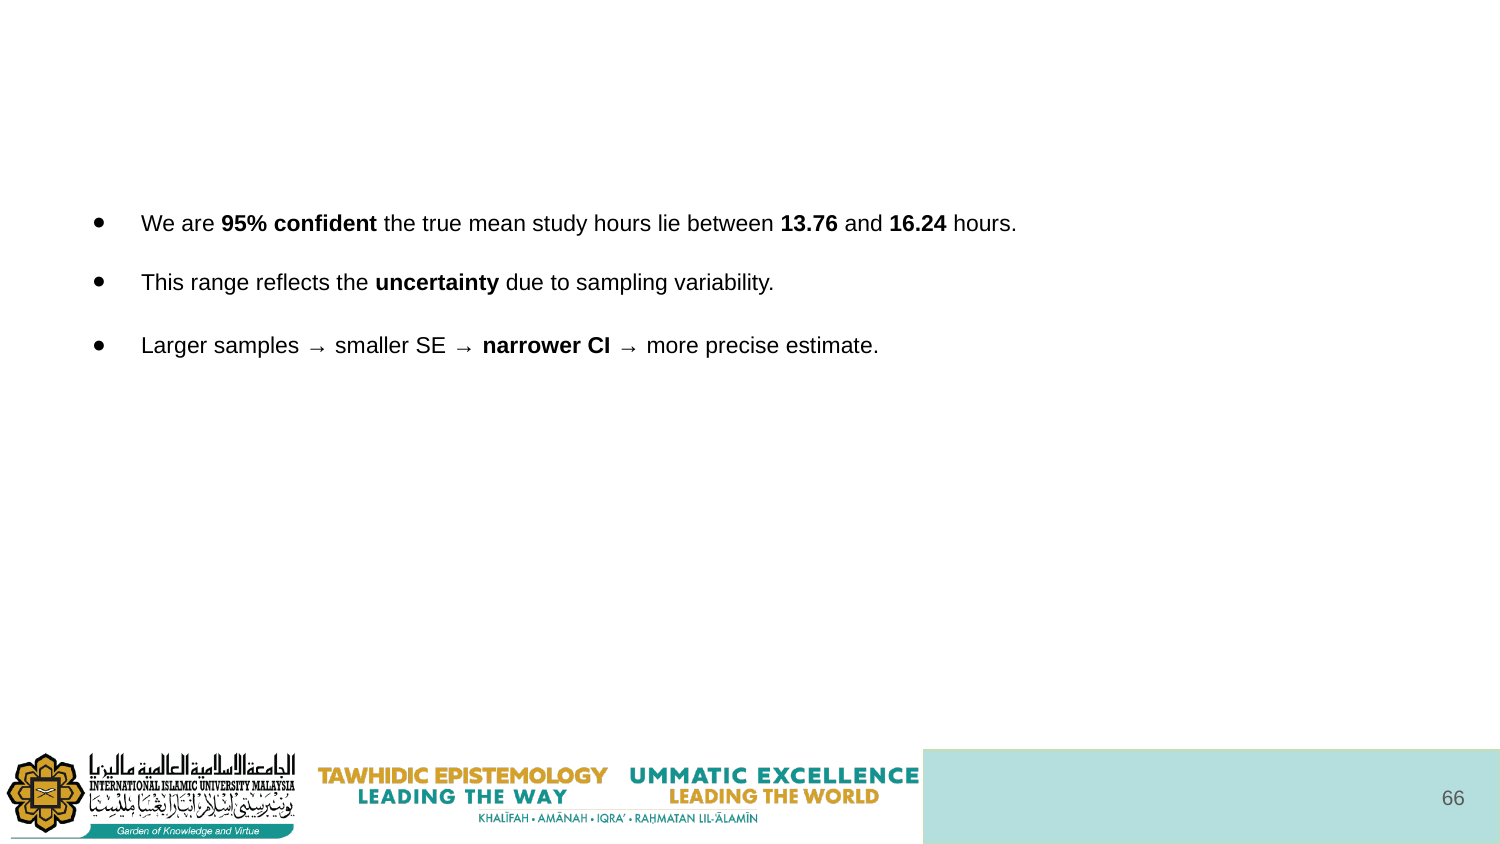

#
We are 95% confident the true mean study hours lie between 13.76 and 16.24 hours.
This range reflects the uncertainty due to sampling variability.
Larger samples → smaller SE → narrower CI → more precise estimate.
66